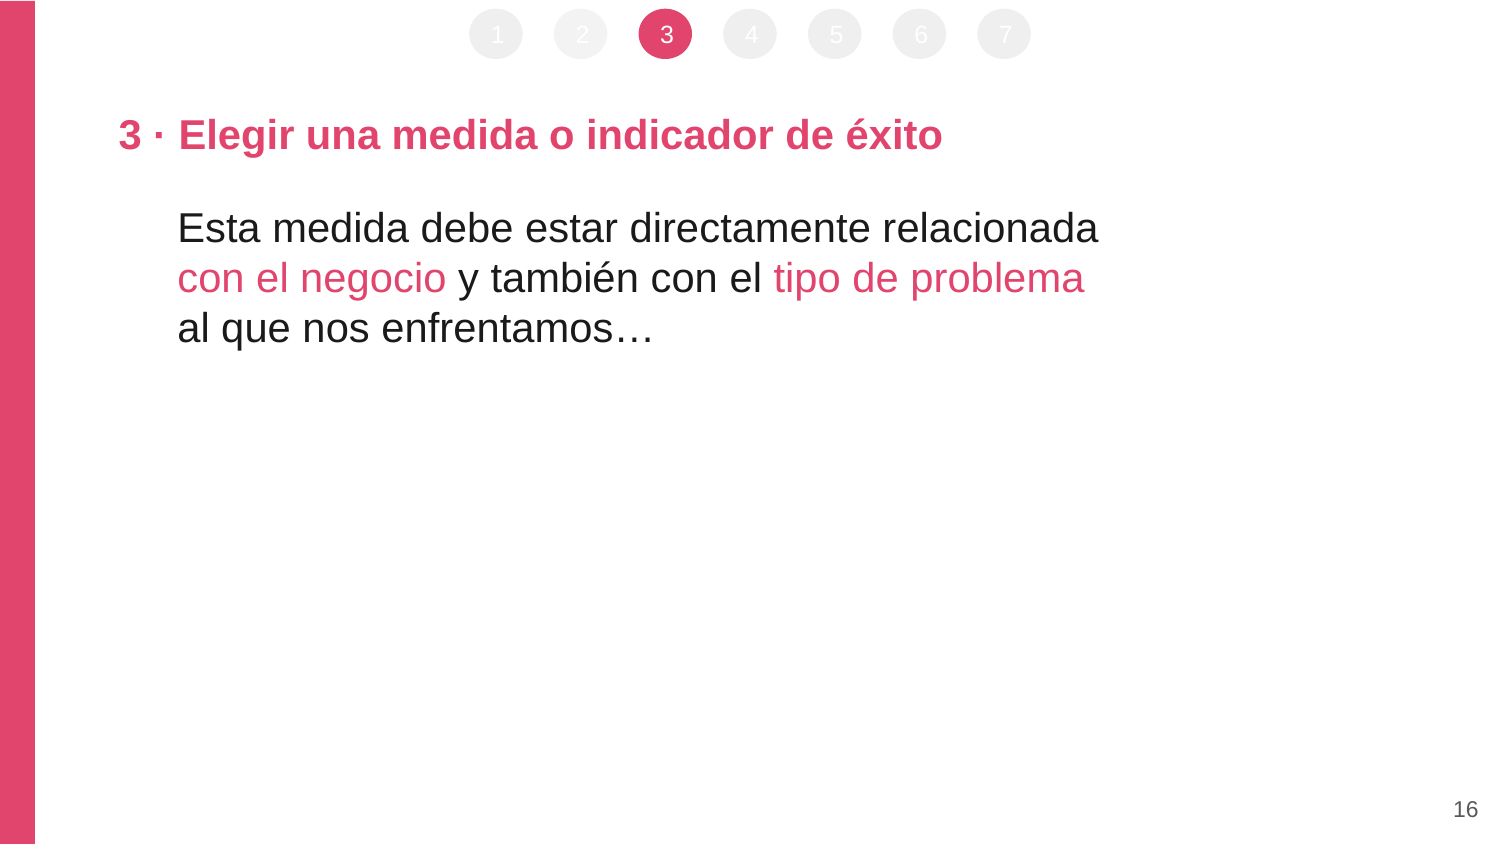

1

2

3

4

5

6

7
3 · Elegir una medida o indicador de éxito
Esta medida debe estar directamente relacionada con el negocio y también con el tipo de problema al que nos enfrentamos…

16